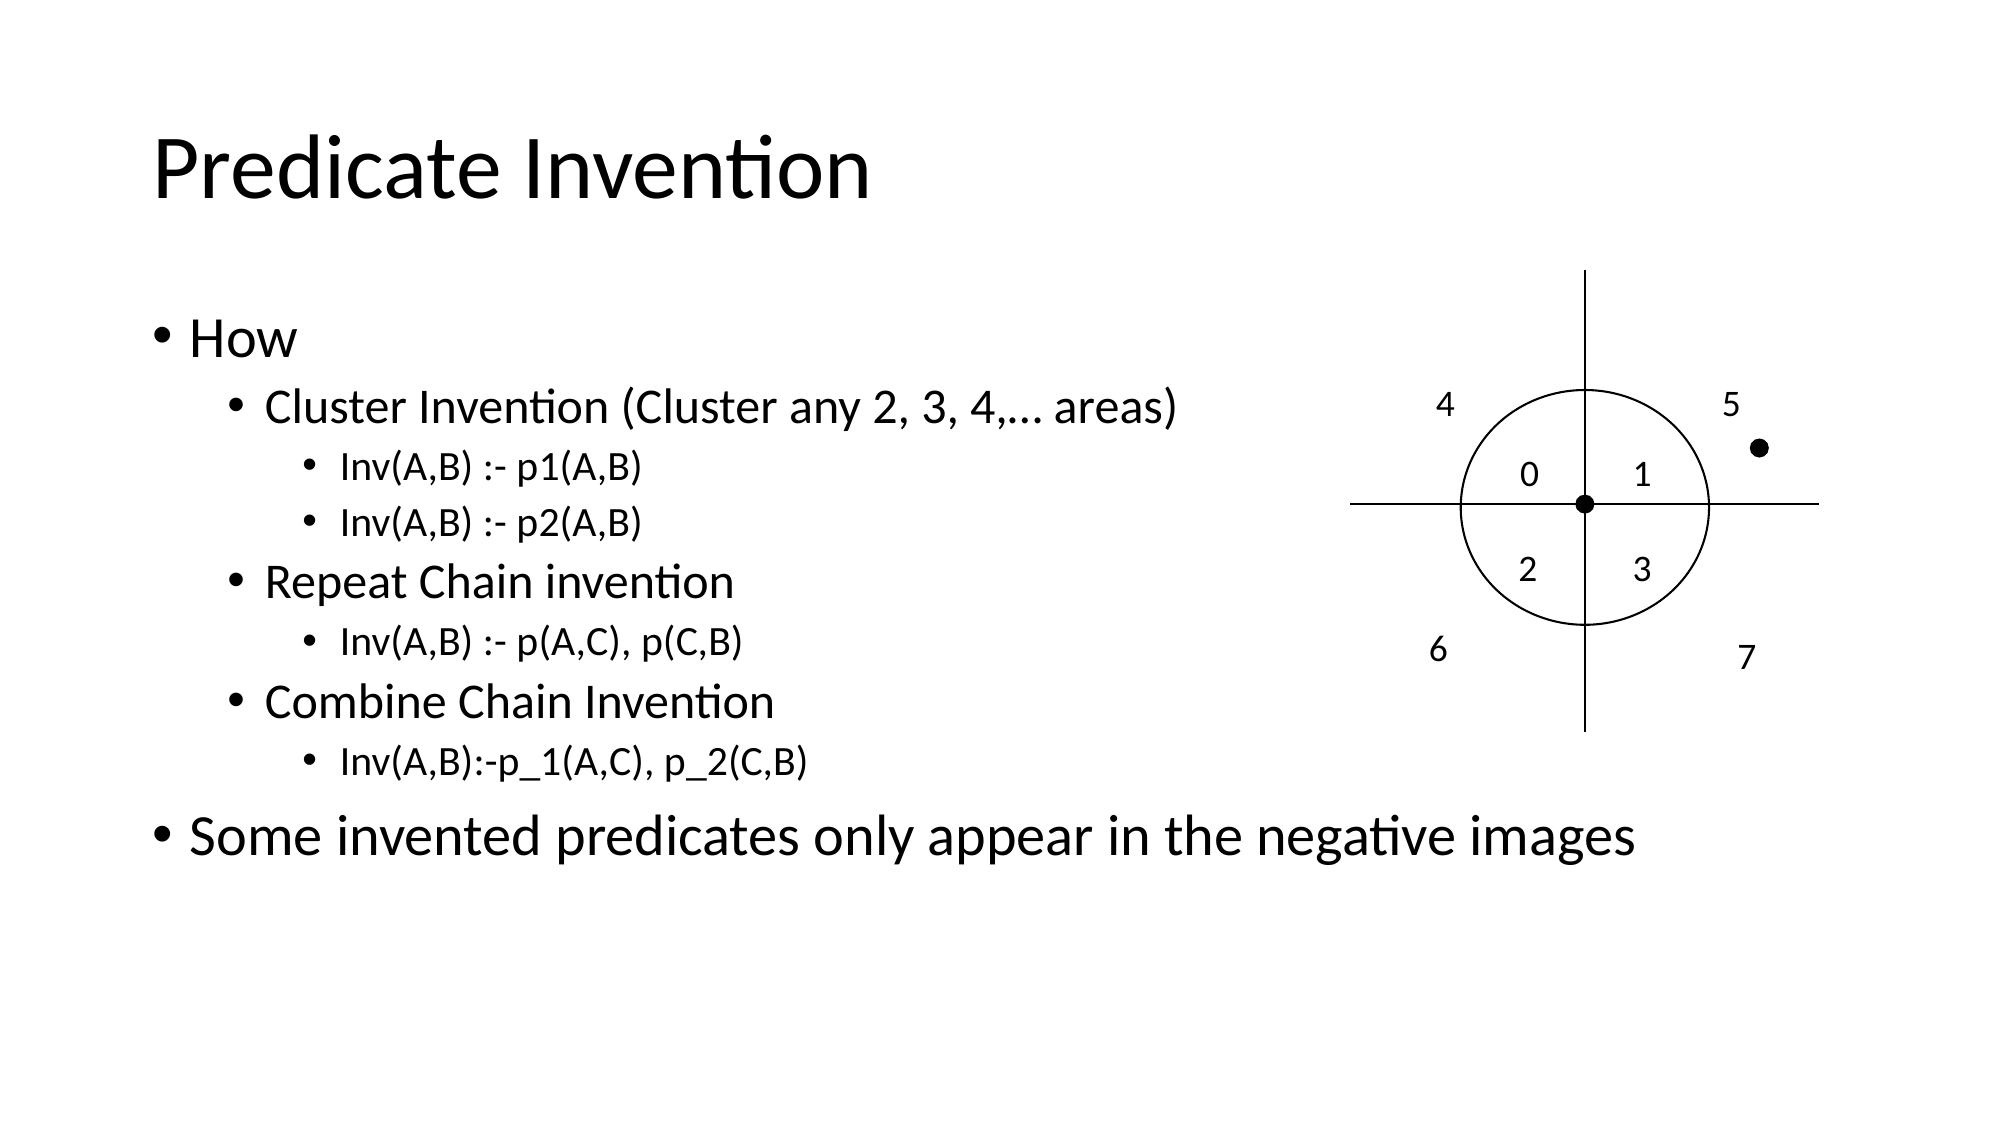

# Predicate Invention
4
5

0
1

2
3
6
7
How
Cluster Invention (Cluster any 2, 3, 4,… areas)
Inv(A,B) :- p1(A,B)
Inv(A,B) :- p2(A,B)
Repeat Chain invention
Inv(A,B) :- p(A,C), p(C,B)
Combine Chain Invention
Inv(A,B):-p_1(A,C), p_2(C,B)
Some invented predicates only appear in the negative images